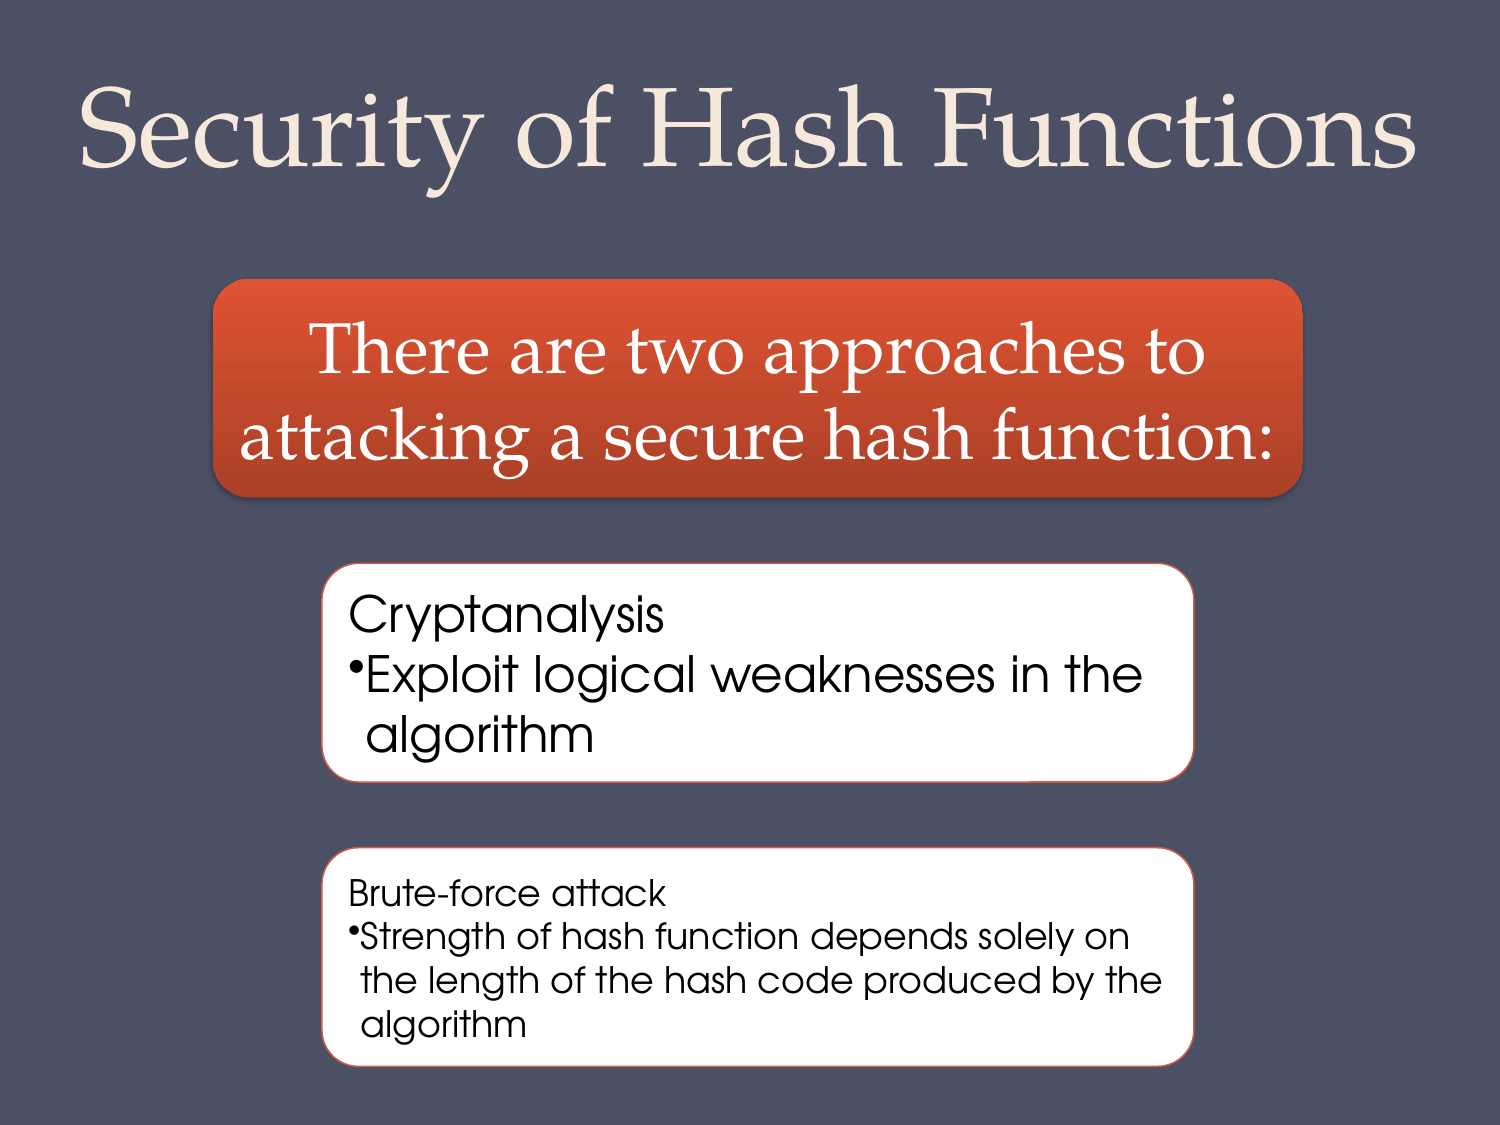

# Security of Hash Functions
There are two approaches to attacking a secure hash function:
Cryptanalysis
Exploit logical weaknesses in the algorithm
Brute-force attack
Strength of hash function depends solely on the length of the hash code produced by the algorithm